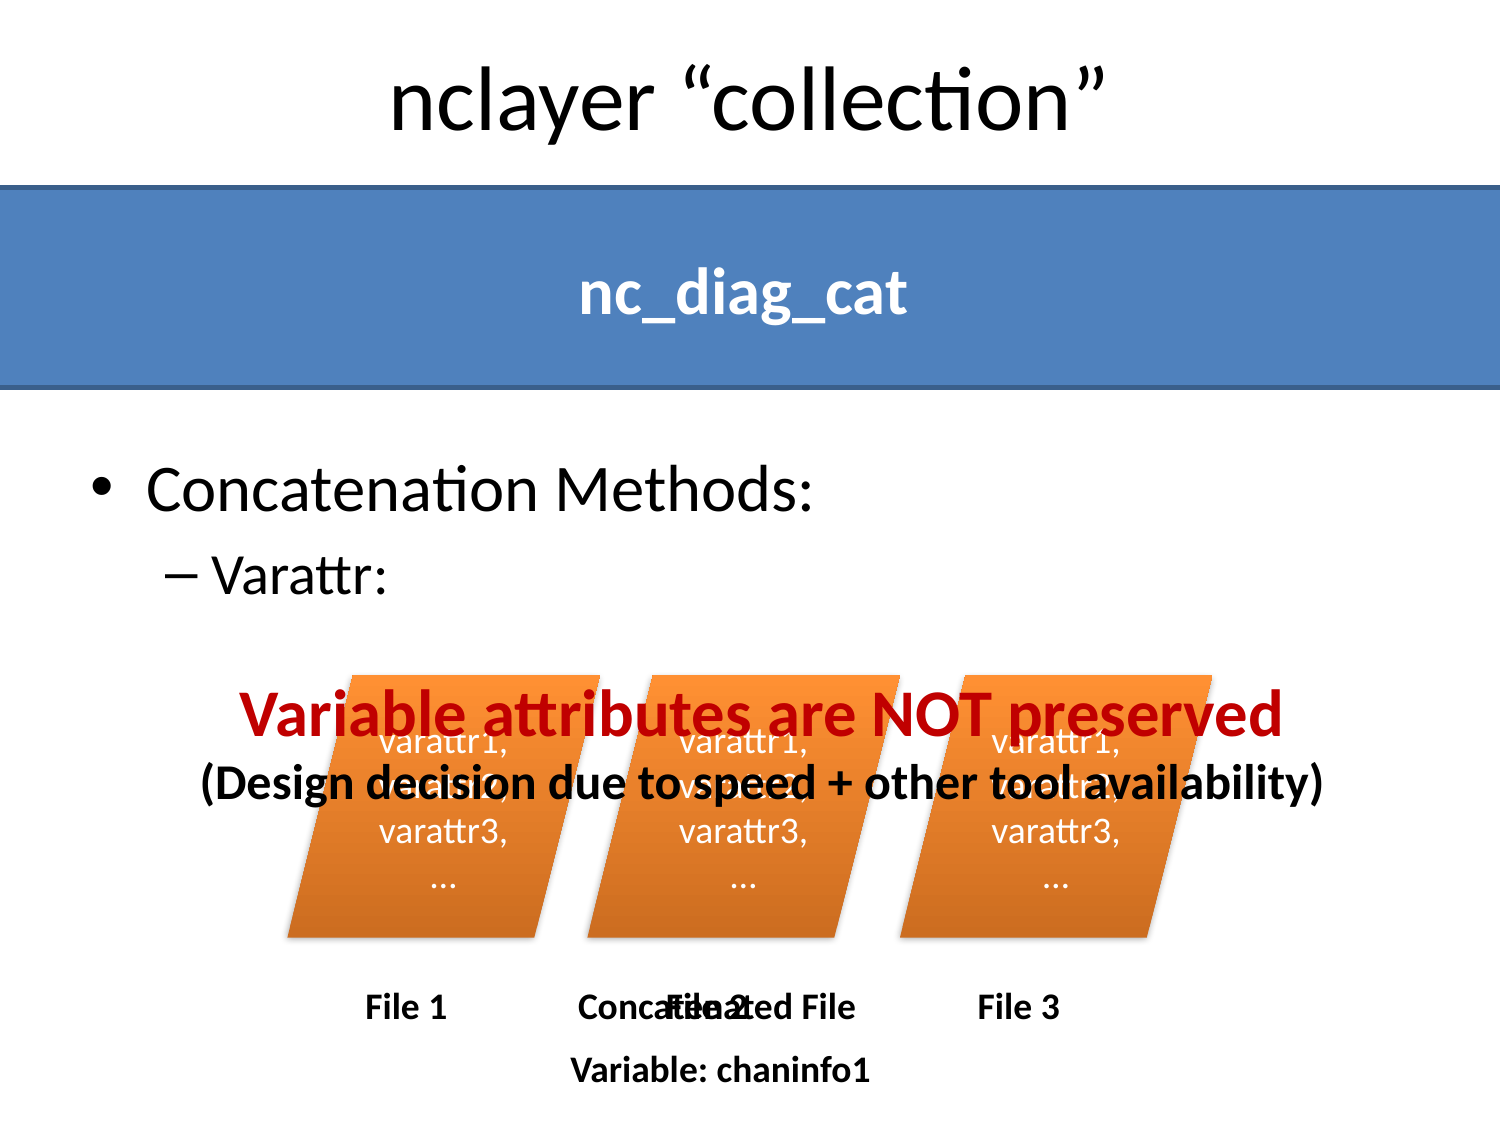

# nclayer “collection”
nc_diag_cat
Concatenation Methods:
Varattr:

Variable attributes are NOT preserved
(Design decision due to speed + other tool availability)
varattr1,
varattr2,
varattr3,
…
varattr1,
varattr2,
varattr3,
…
varattr1,
varattr2,
varattr3,
…
File 1
Concatenated File
File 2
File 3
Variable: chaninfo1